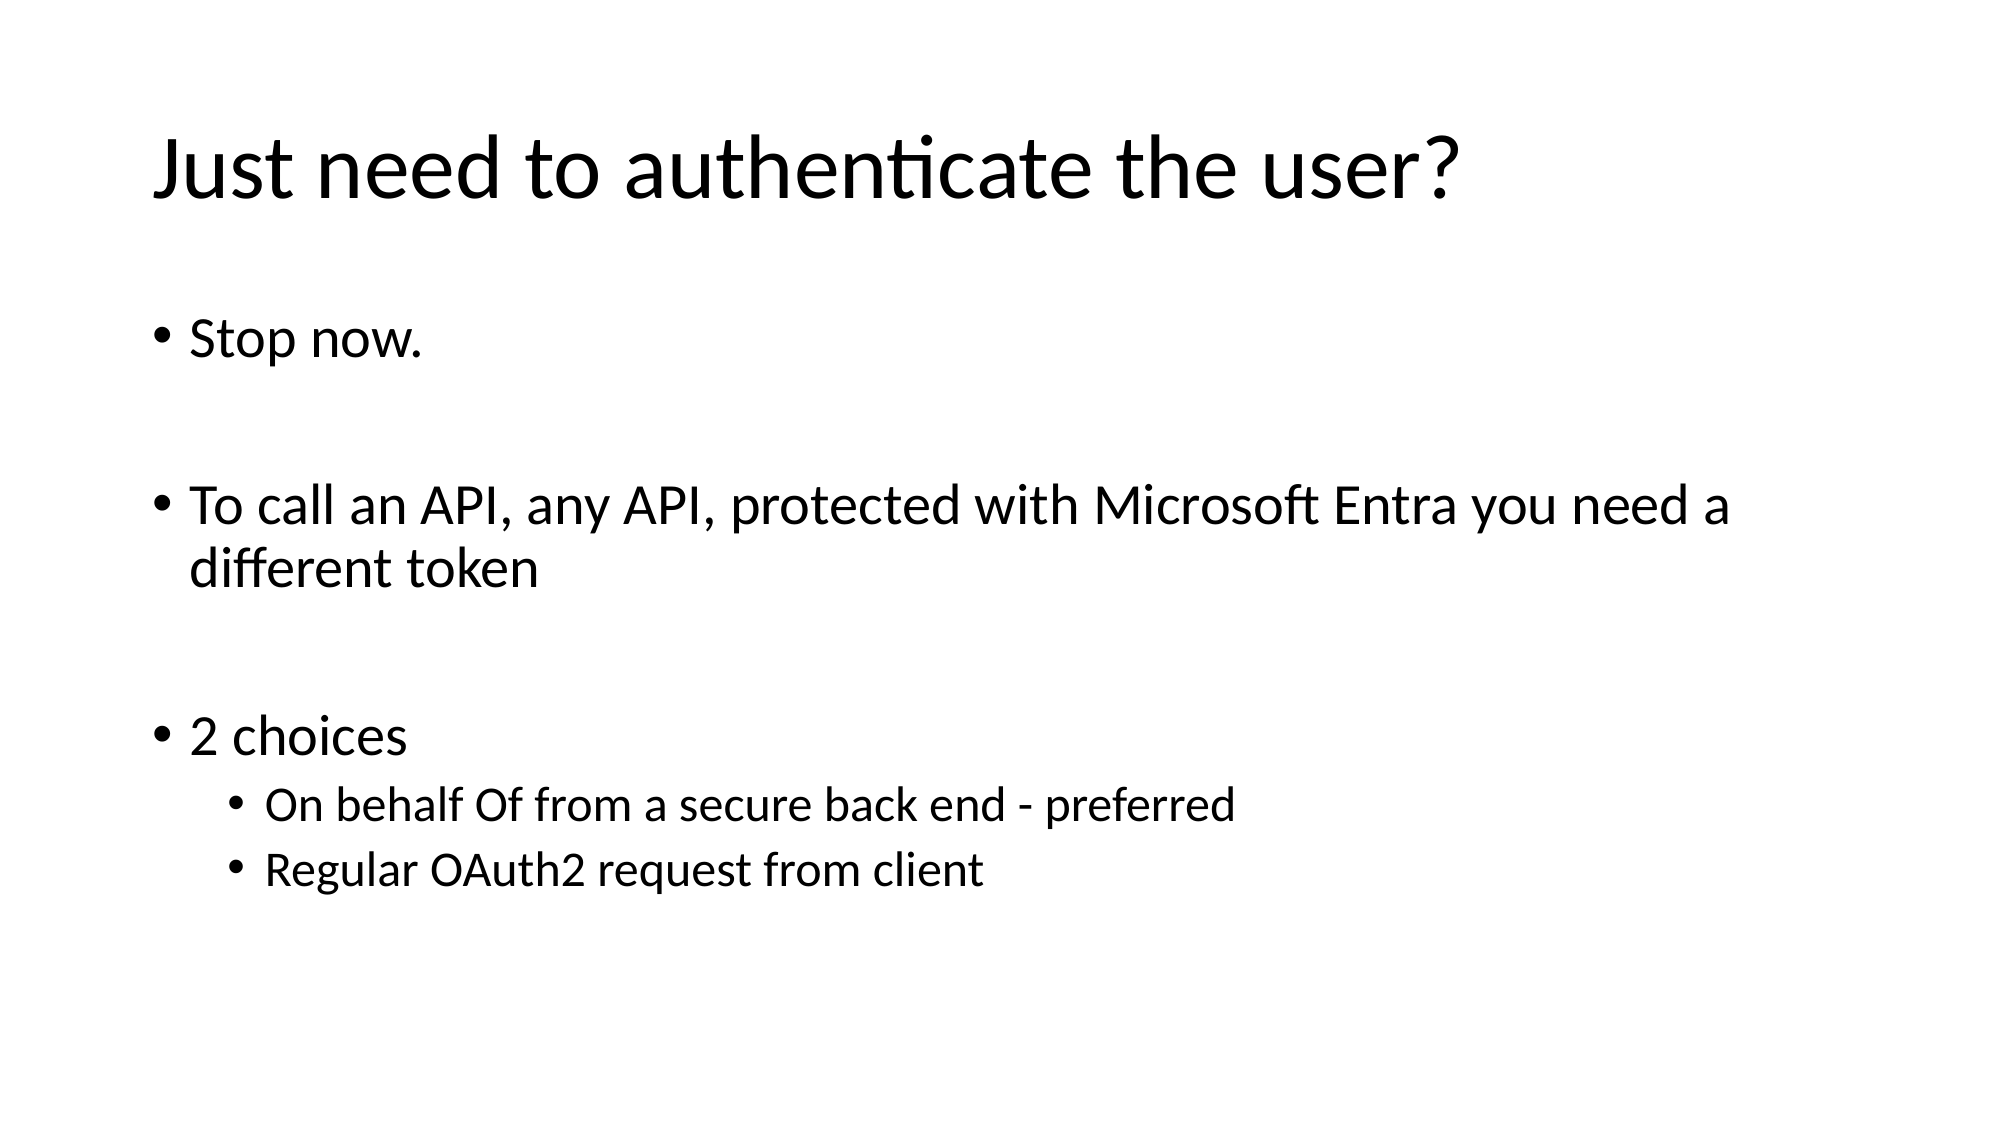

# Just need to authenticate the user?
Stop now.

To call an API, any API, protected with Microsoft Entra you need a different token

2 choices
On behalf Of from a secure back end - preferred
Regular OAuth2 request from client